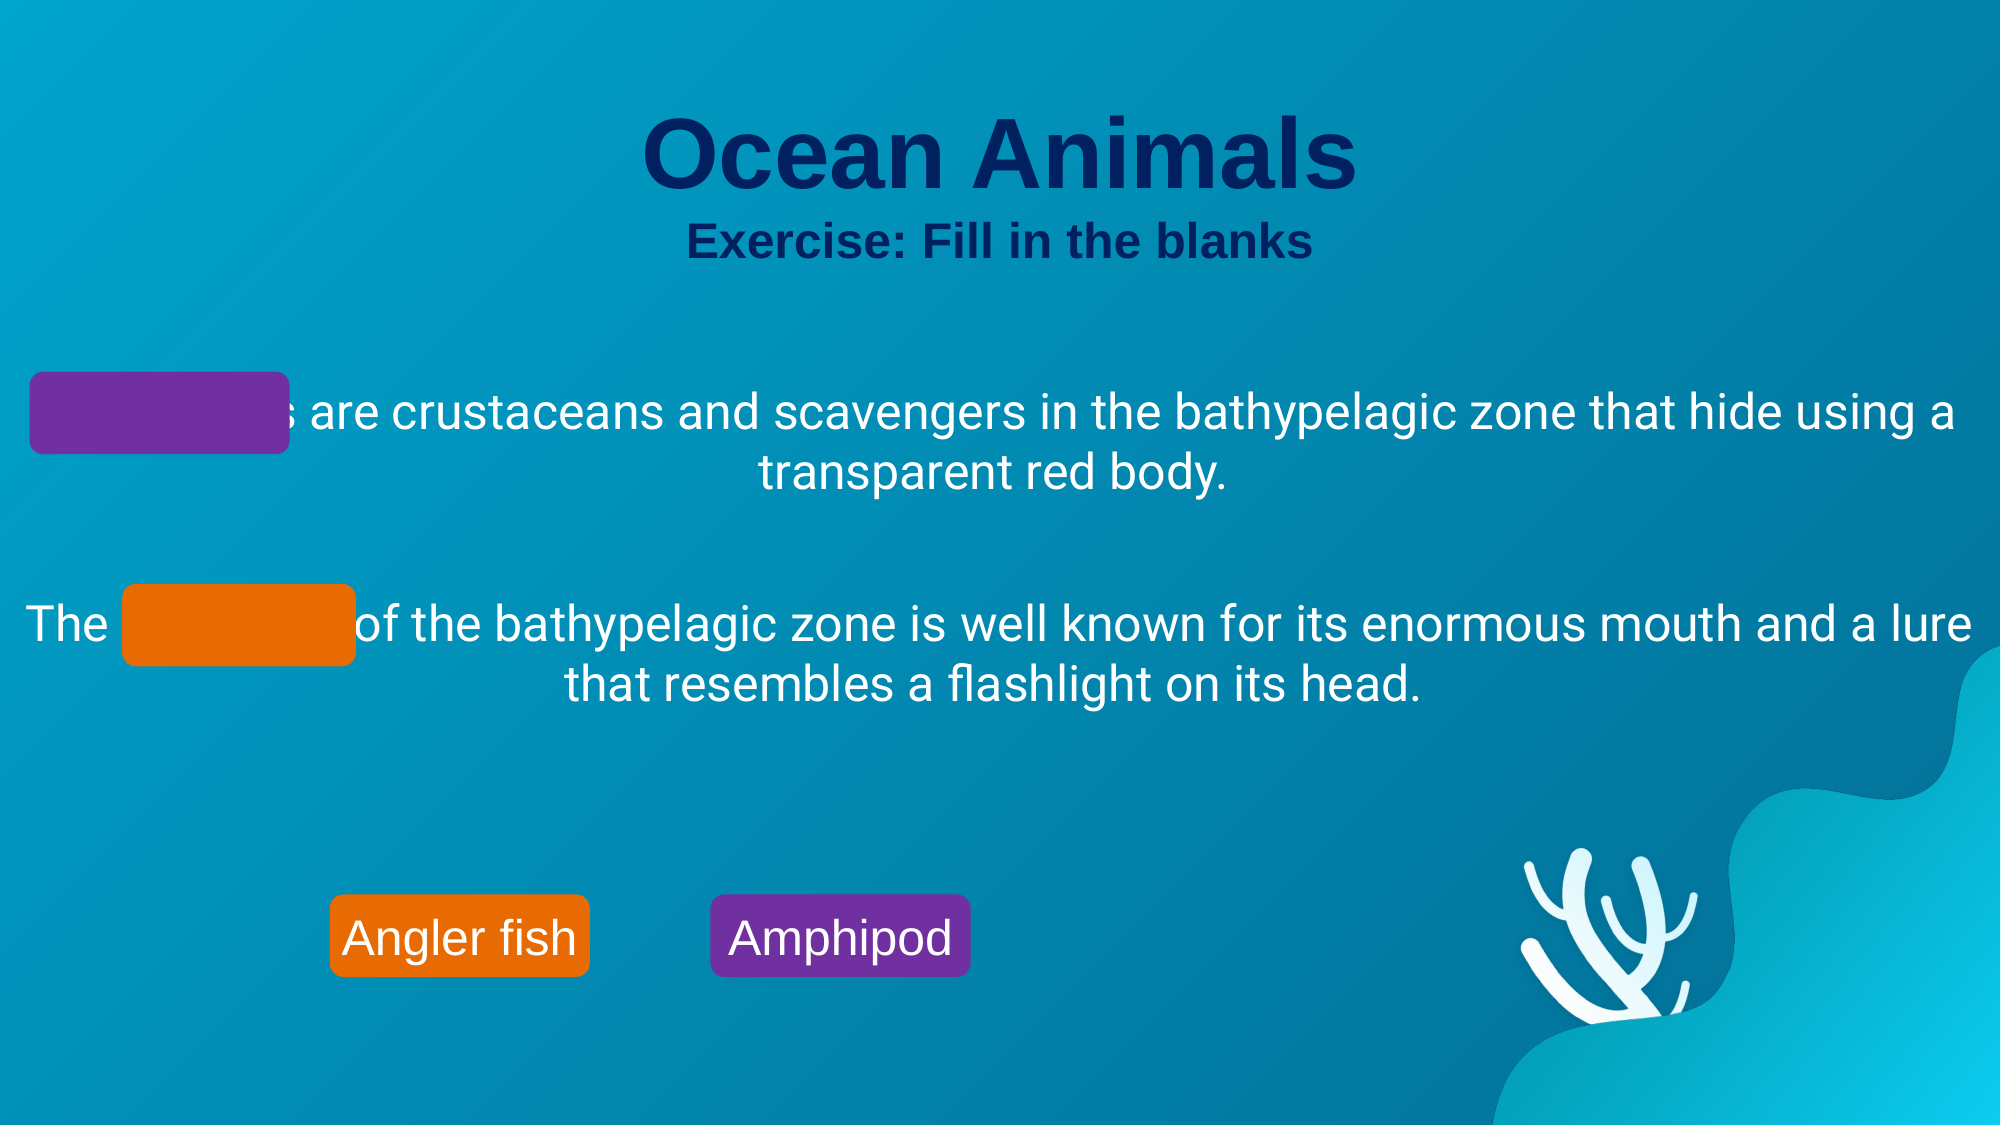

Ocean Animals
Exercise: Fill in the blanks
Amphipods are crustaceans and scavengers in the bathypelagic zone that hide using a transparent red body.

The anglerfish of the bathypelagic zone is well known for its enormous mouth and a lure that resembles a flashlight on its head.

Angler fish
Amphipod